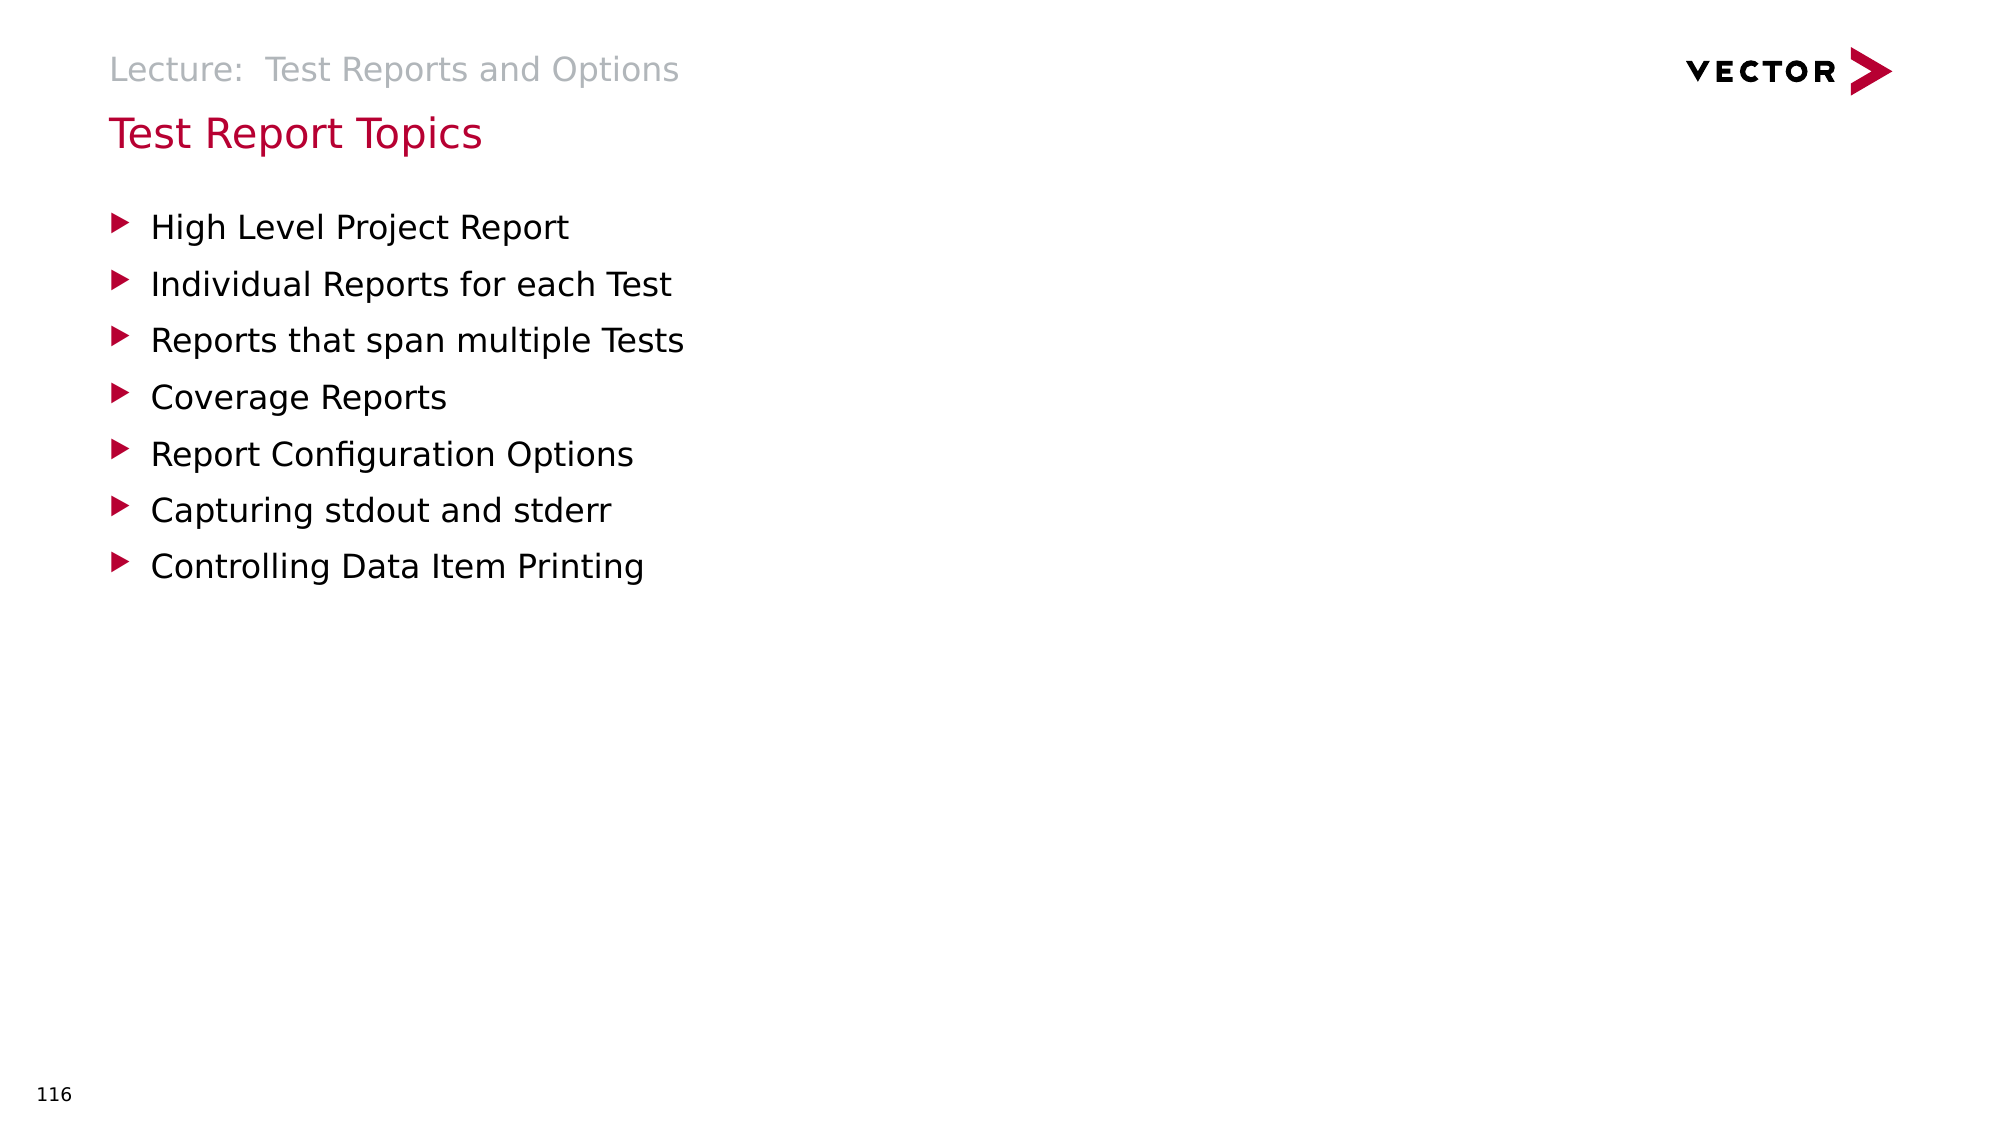

# Lecture:  Test Reports and Options
Test Report Topics
High Level Project Report
Individual Reports for each Test
Reports that span multiple Tests
Coverage Reports
Report Configuration Options
Capturing stdout and stderr
Controlling Data Item Printing